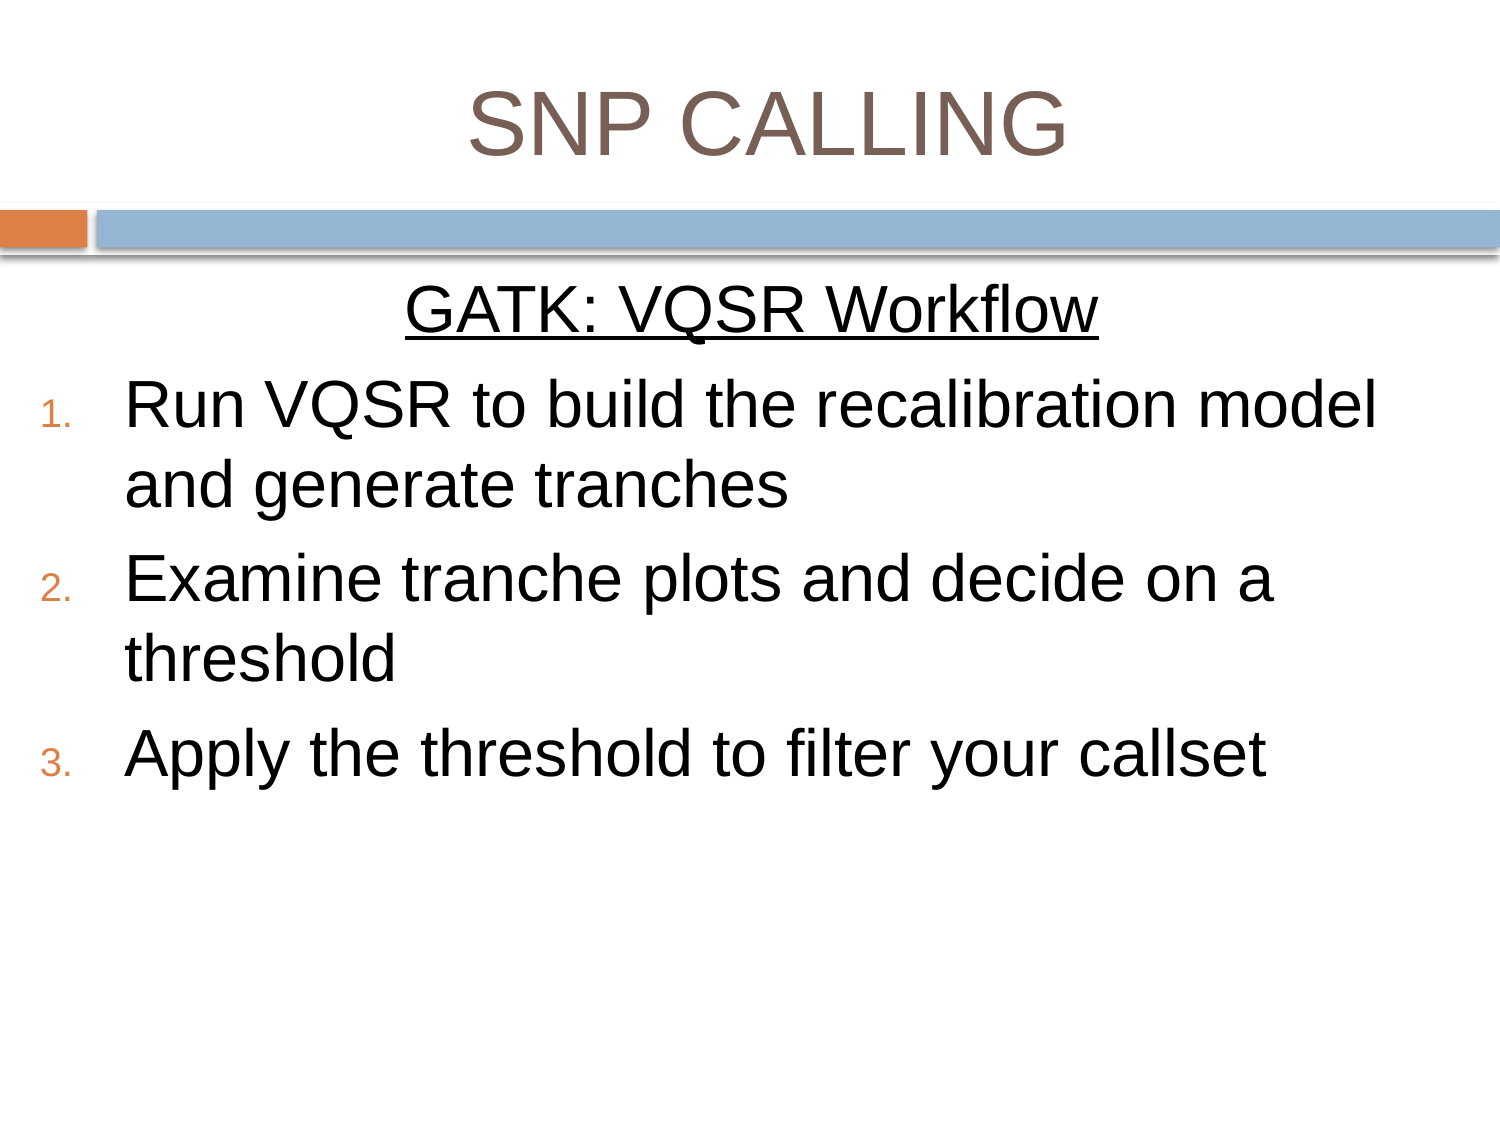

# SNP CALLING
GATK: VQSR Workflow
Run VQSR to build the recalibration model and generate tranches
Examine tranche plots and decide on a threshold
Apply the threshold to filter your callset